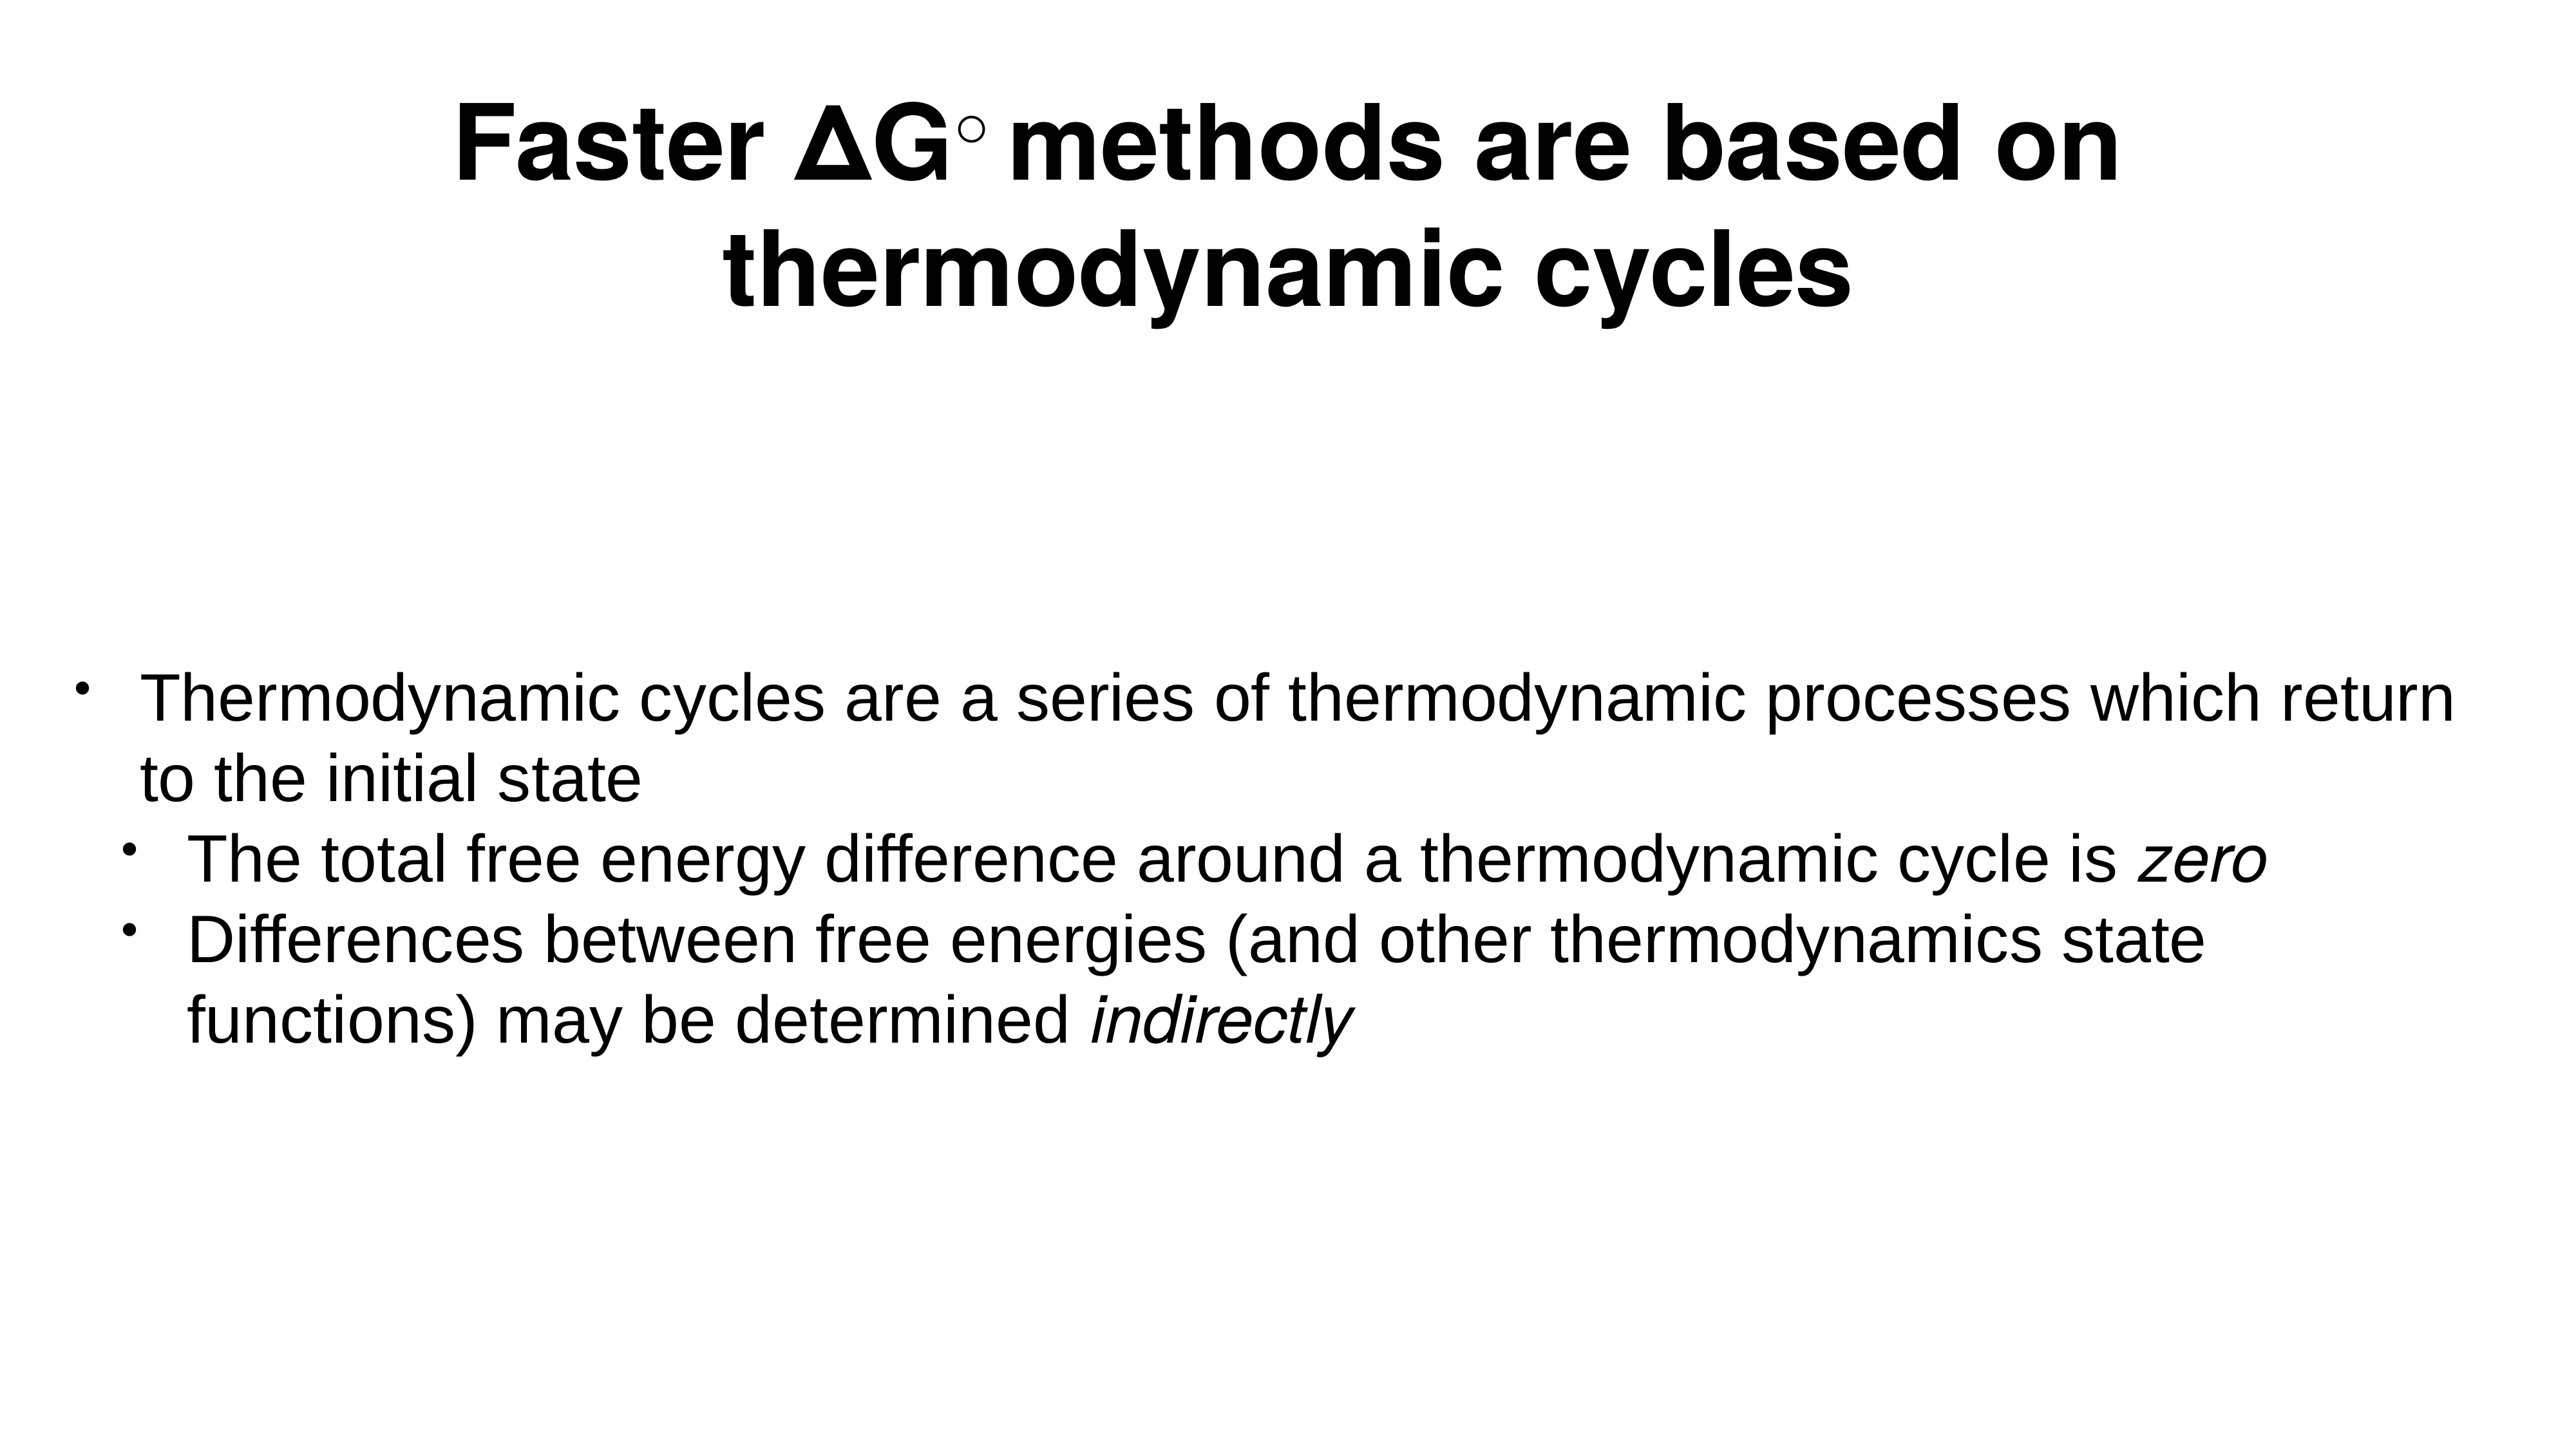

# Faster ΔG○ methods are based on thermodynamic cycles
Thermodynamic cycles are a series of thermodynamic processes which return to the initial state
The total free energy difference around a thermodynamic cycle is zero
Differences between free energies (and other thermodynamics state functions) may be determined indirectly
9